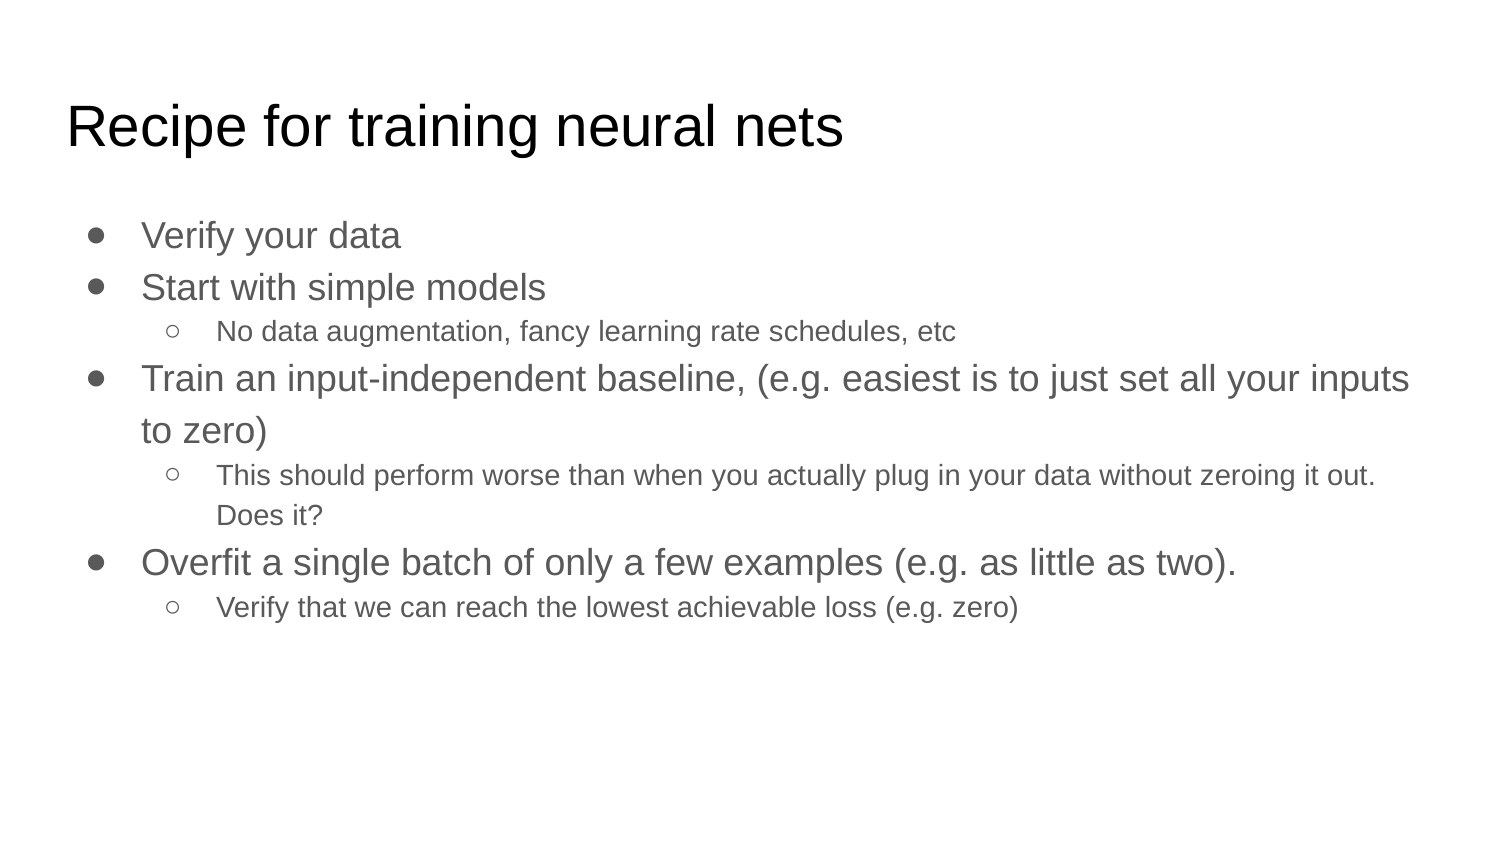

# Recipe for training neural nets
Verify your data
Start with simple models
No data augmentation, fancy learning rate schedules, etc
Train an input-independent baseline, (e.g. easiest is to just set all your inputs to zero)
This should perform worse than when you actually plug in your data without zeroing it out. Does it?
Overfit a single batch of only a few examples (e.g. as little as two).
Verify that we can reach the lowest achievable loss (e.g. zero)